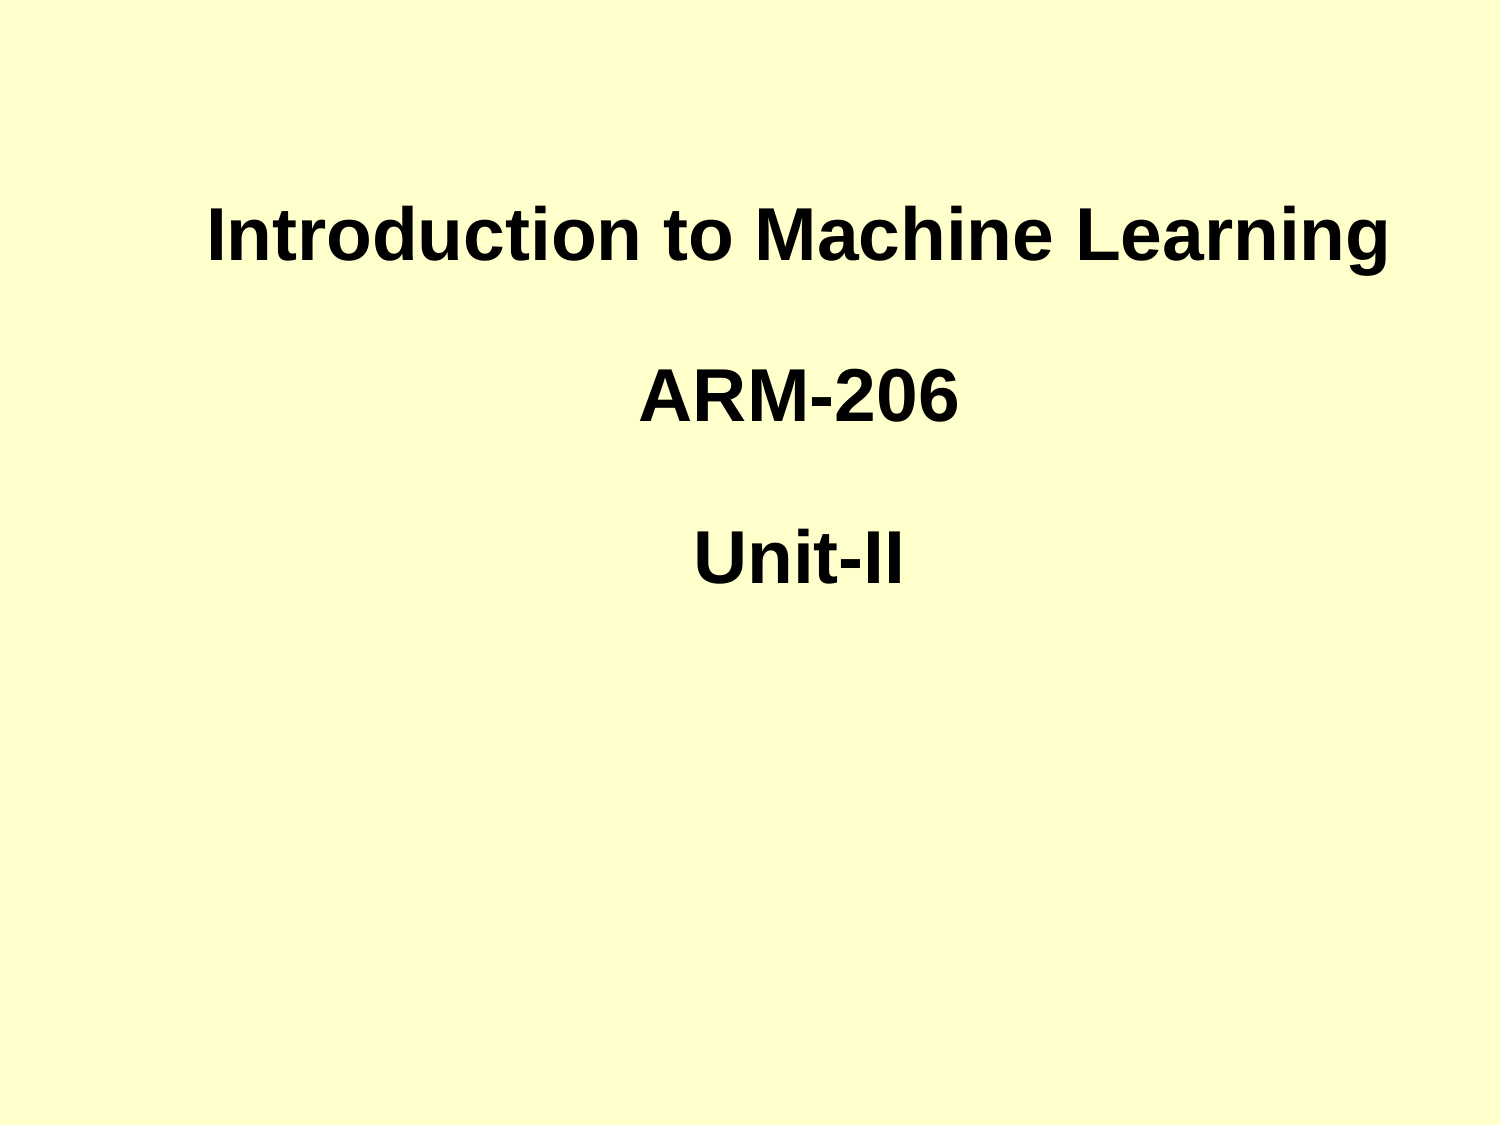

# Introduction to Machine Learning ARM-206 Unit-II